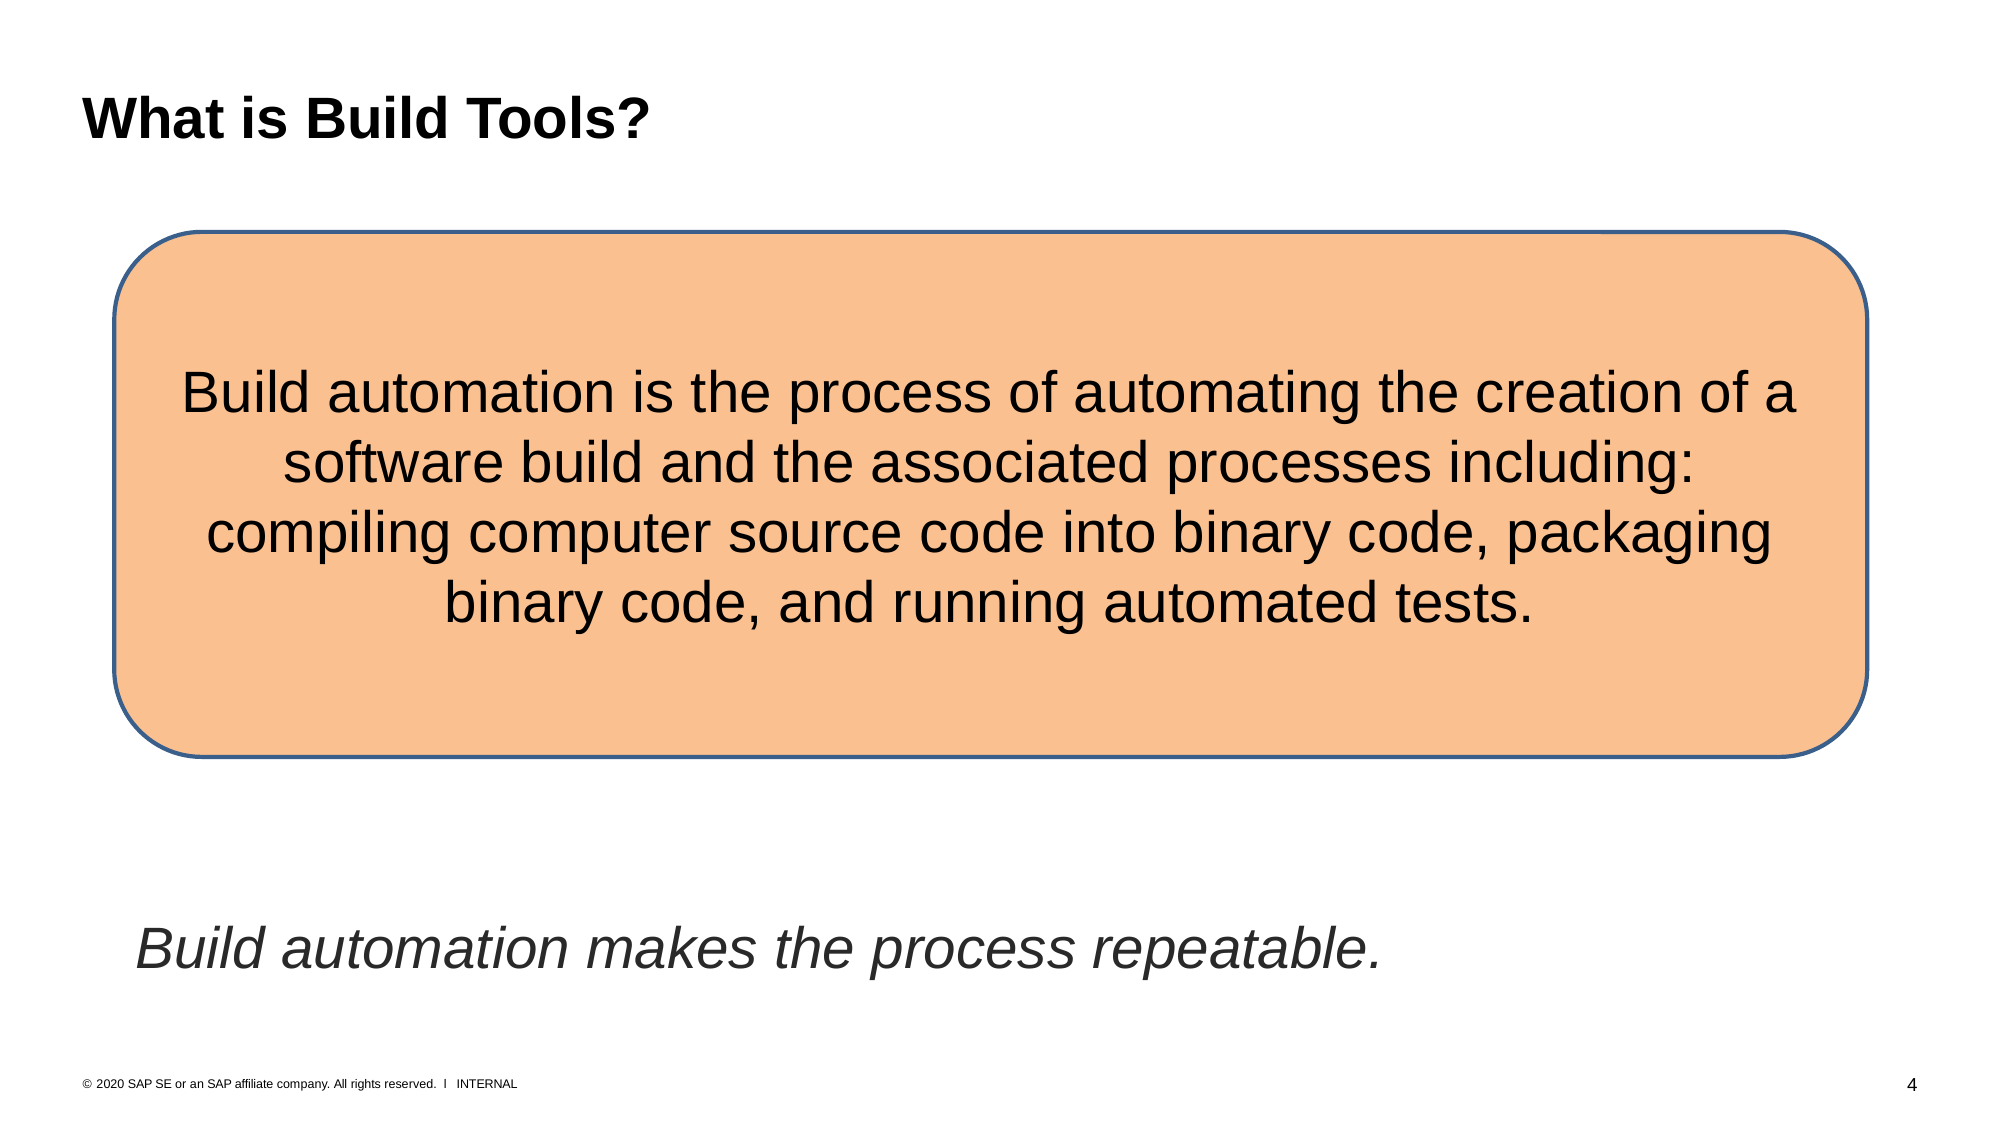

# What is Build Tools?
Build automation is the process of automating the creation of a software build and the associated processes including: compiling computer source code into binary code, packaging binary code, and running automated tests.
Build automation makes the process repeatable.
4
© 2020 SAP SE or an SAP affiliate company. All rights reserved. ǀ INTERNAL